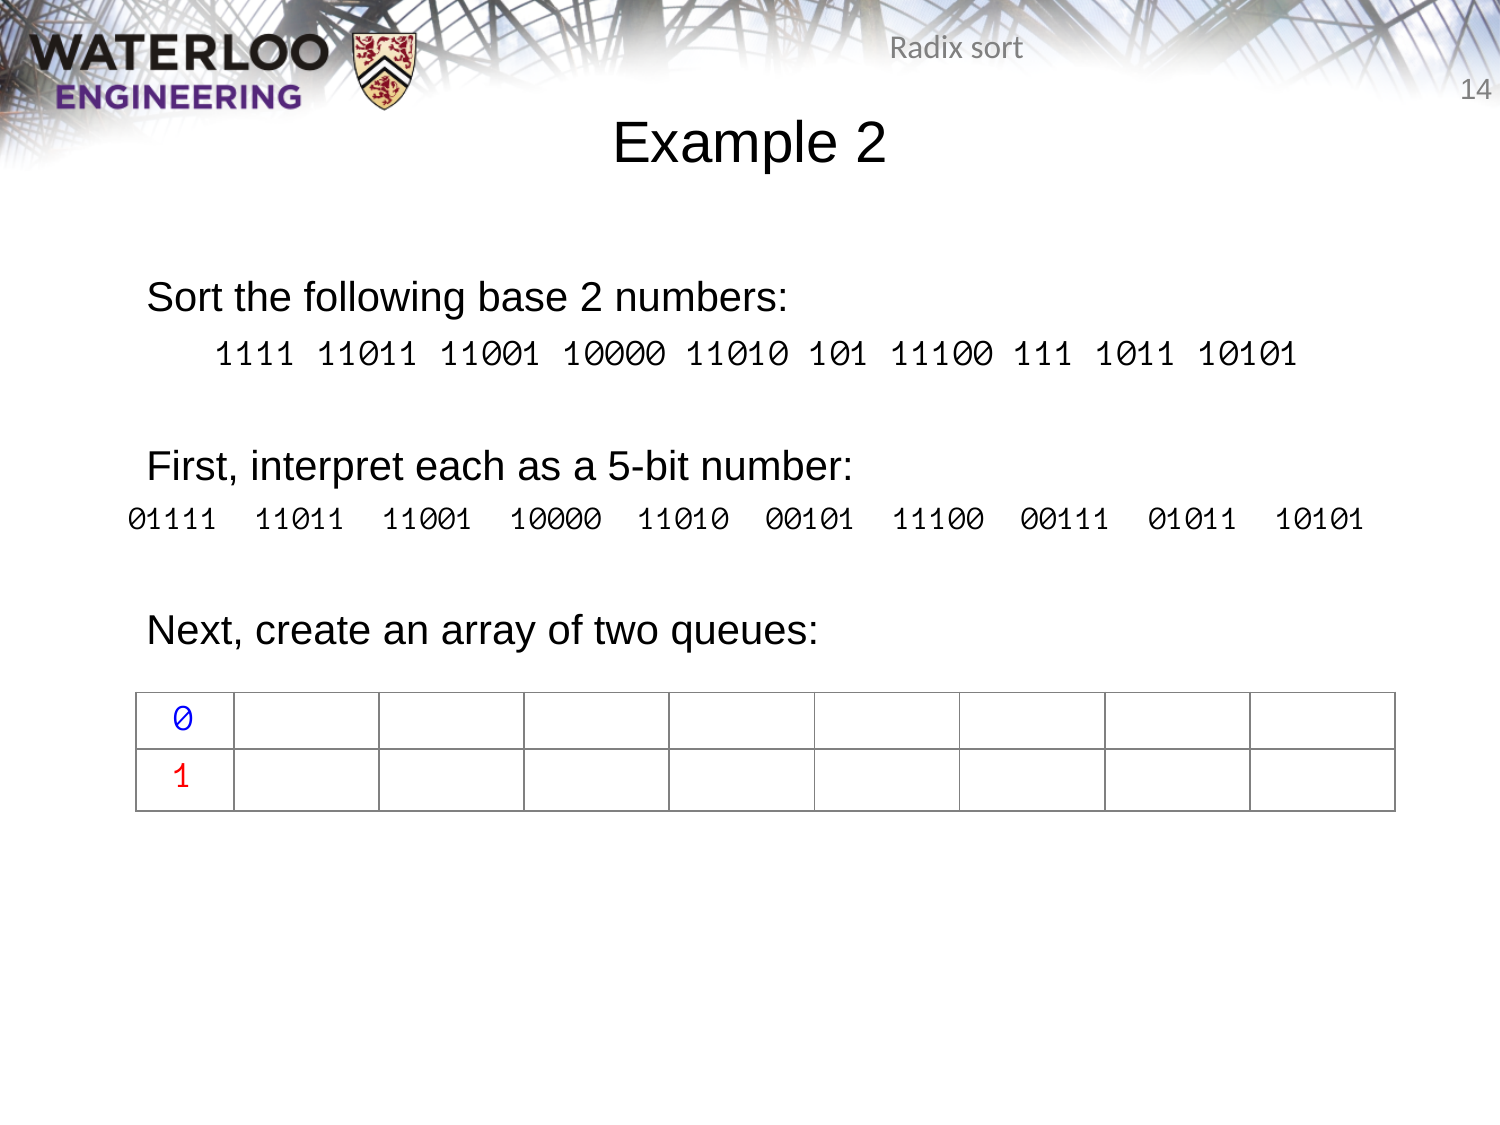

# Example 2
	Sort the following base 2 numbers:
  1111 11011 11001 10000 11010 101 11100 111 1011 10101

	First, interpret each as a 5-bit number:
01111  11011  11001  10000  11010  00101  11100  00111  01011  10101

	Next, create an array of two queues:
| 0 |  |  |  |  |  |  |  |  |
| --- | --- | --- | --- | --- | --- | --- | --- | --- |
| 1 |  |  |  |  |  |  |  |  |